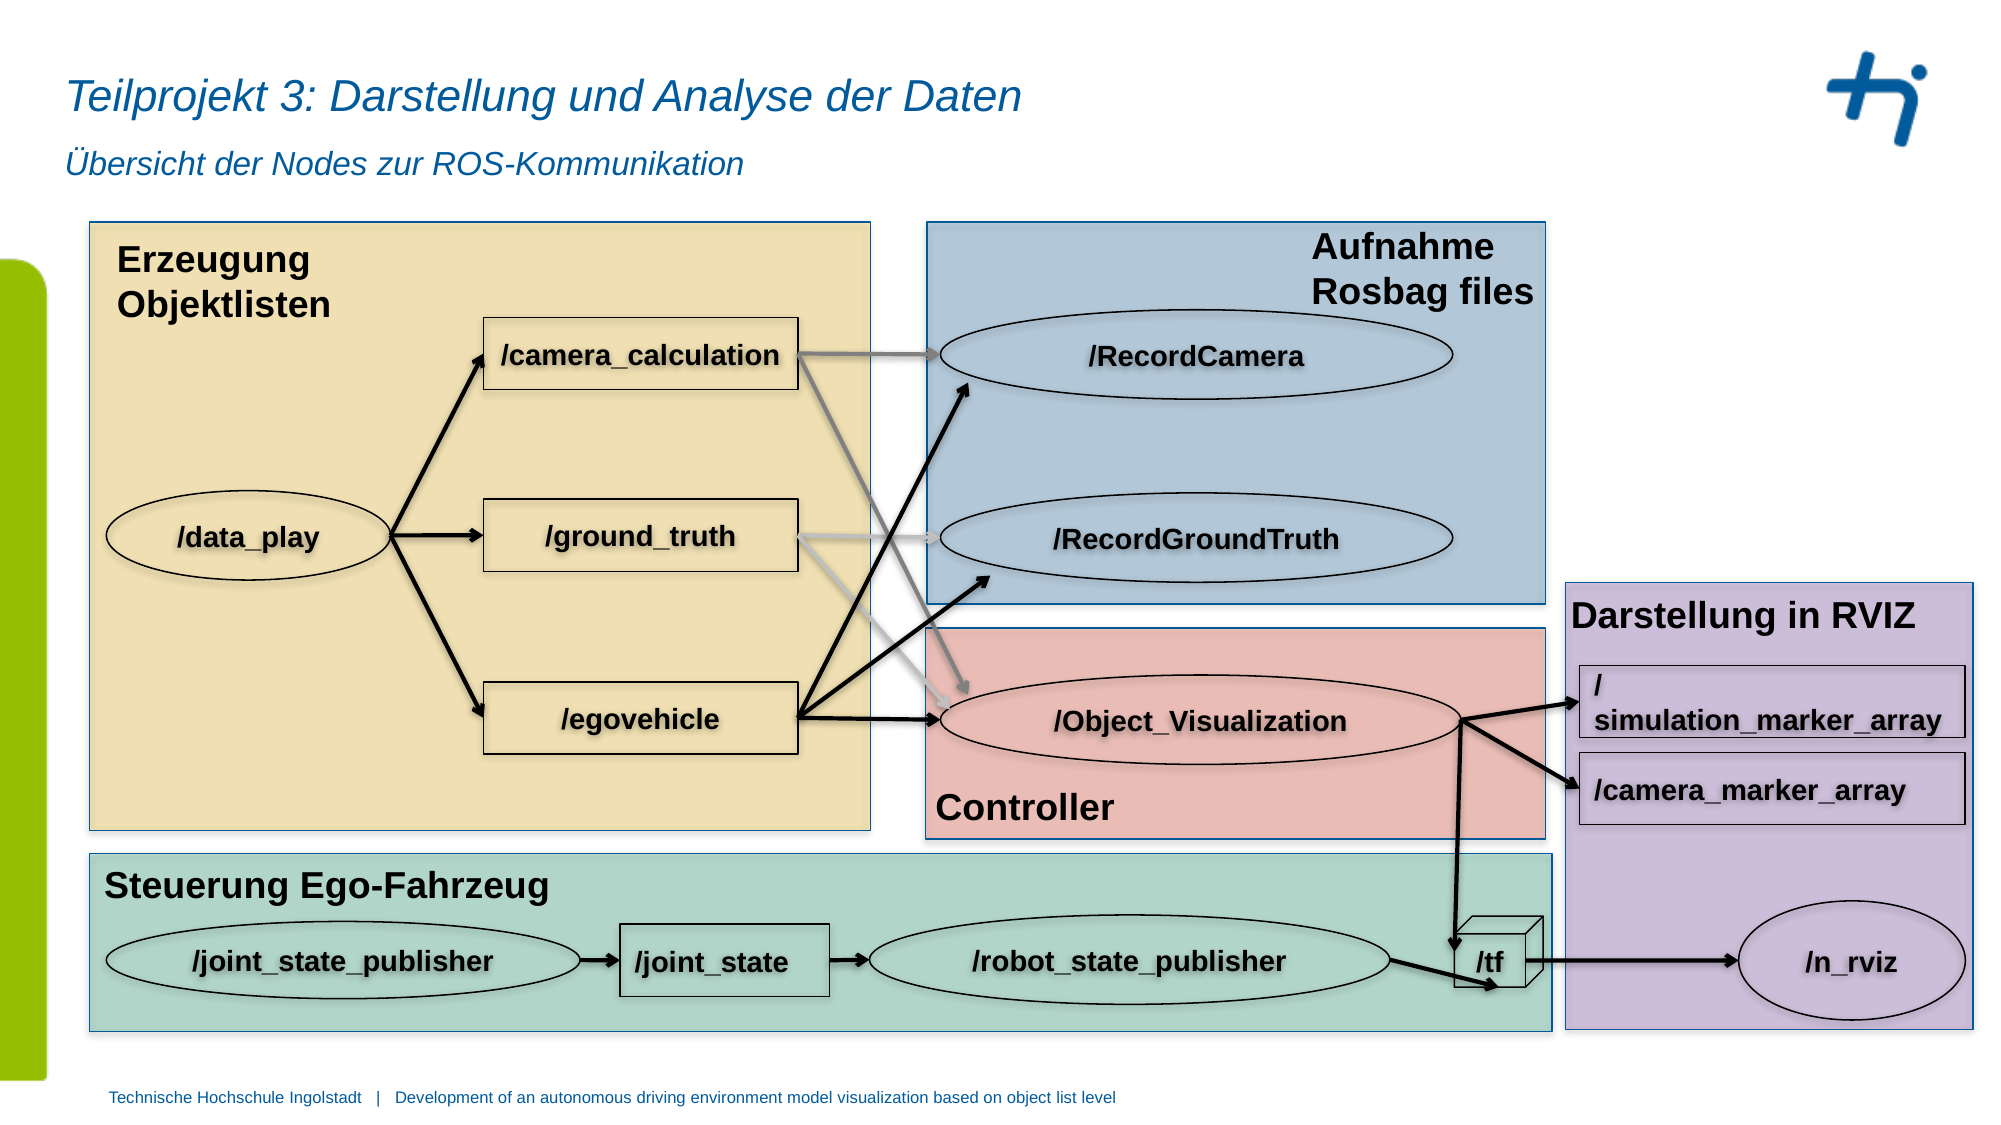

# Teilprojekt 3: Darstellung und Analyse der Daten
Übersicht der Nodes zur ROS-Kommunikation
Aufnahme Rosbag files

Erzeugung Objektlisten
/RecordCamera
/camera_calculation
/data_play
/RecordGroundTruth
/ground_truth

Darstellung in RVIZ

/simulation_marker_array
/Object_Visualization
/egovehicle
/camera_marker_array
Controller

Steuerung Ego-Fahrzeug
/n_rviz
/robot_state_publisher
/tf
/joint_state_publisher
/joint_state